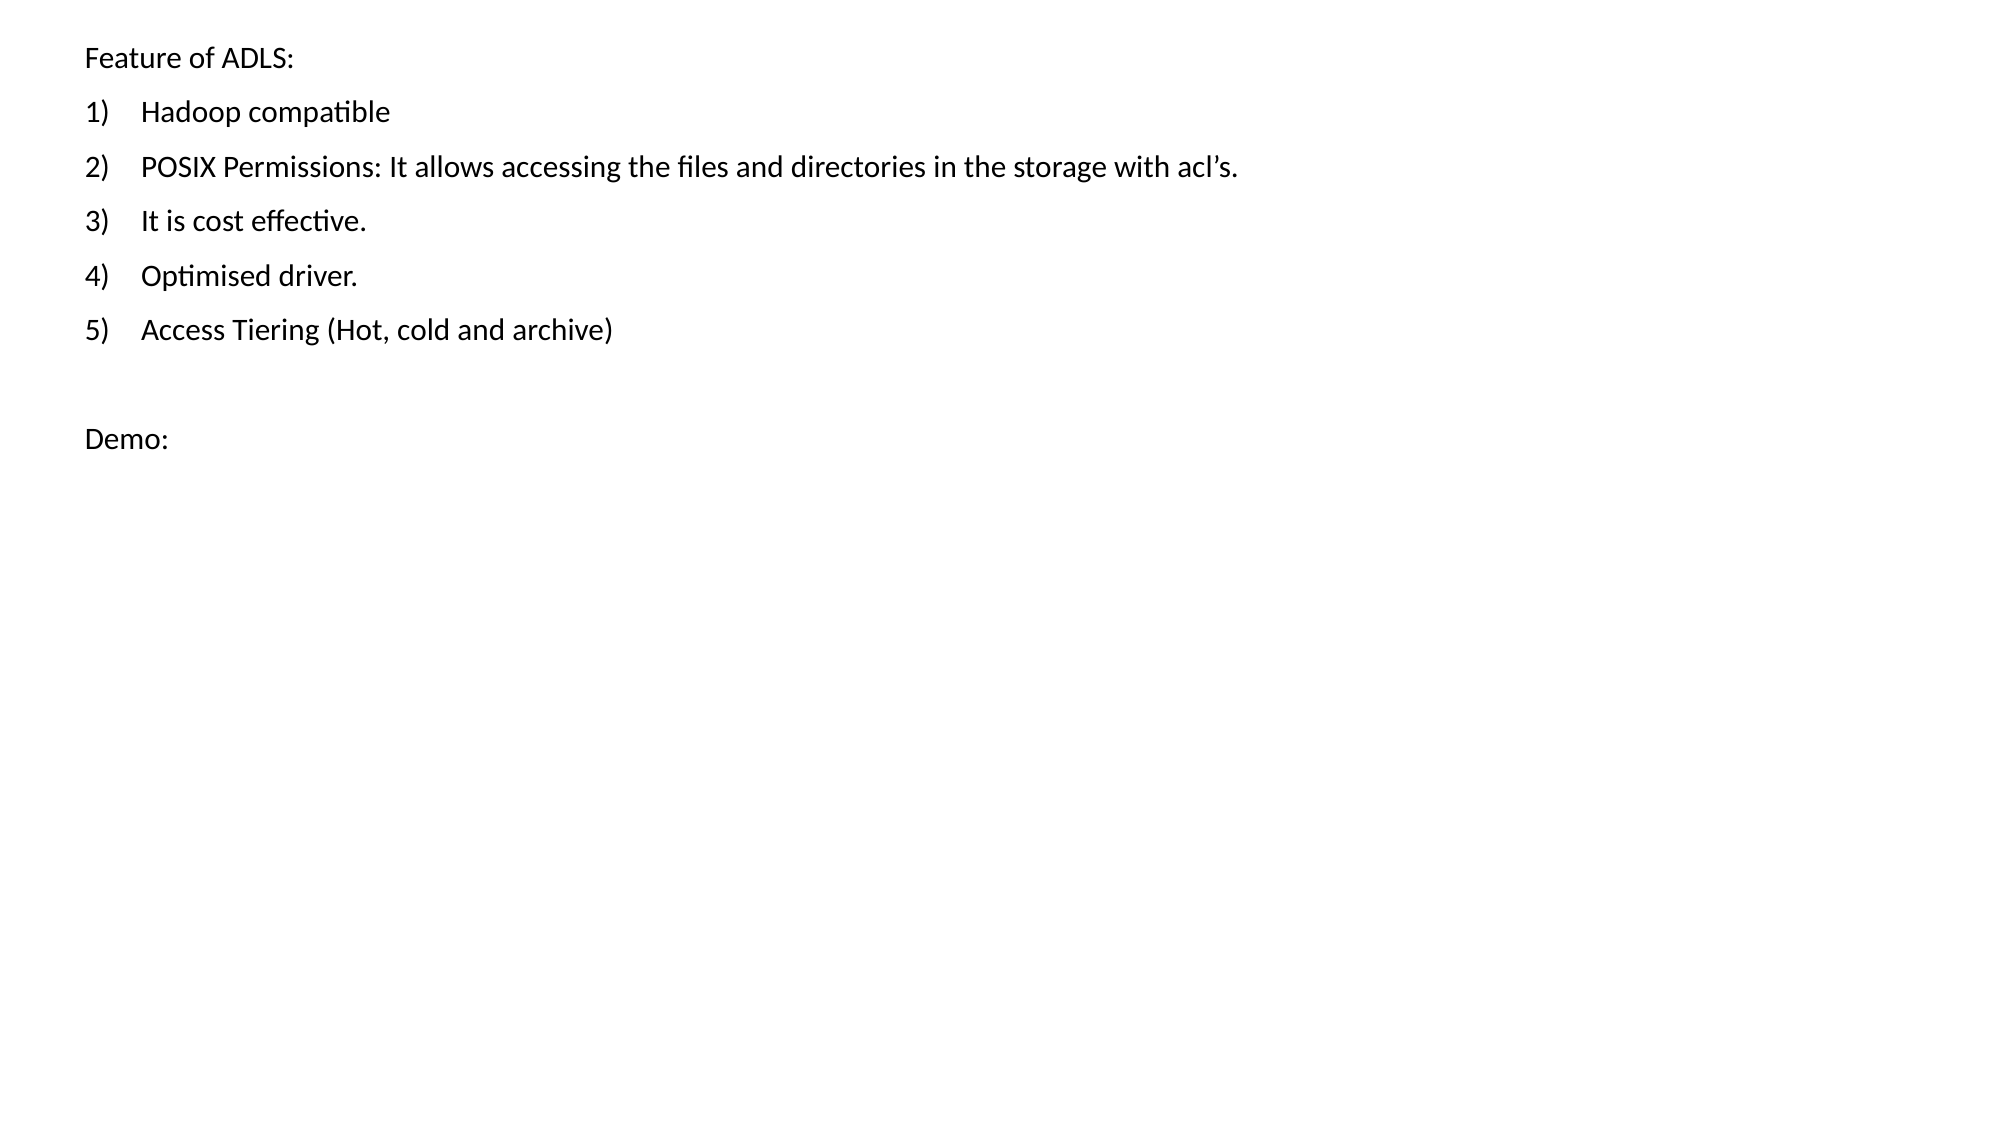

Feature of ADLS:
Hadoop compatible
POSIX Permissions: It allows accessing the files and directories in the storage with acl’s.
It is cost effective.
Optimised driver.
Access Tiering (Hot, cold and archive)

Demo: